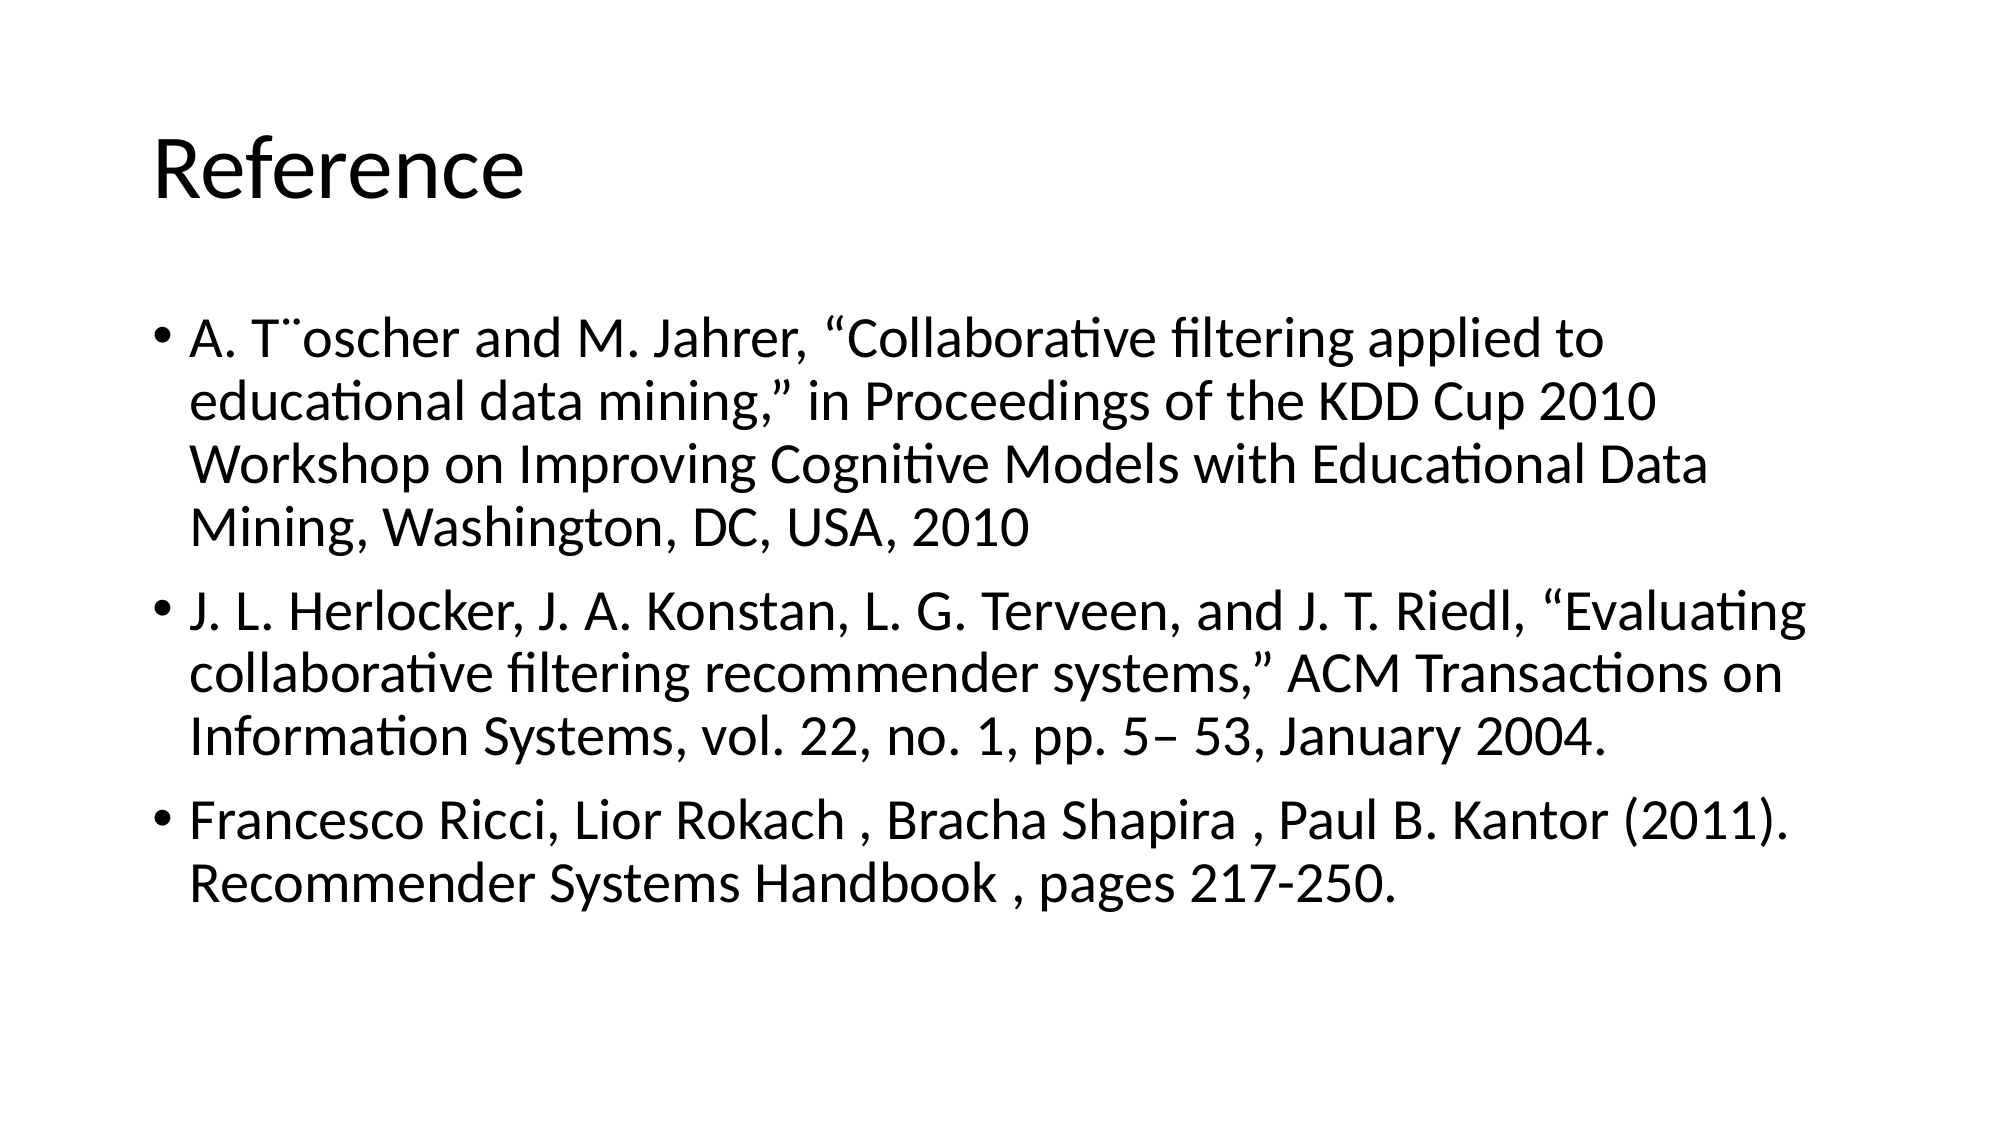

# Reference
A. T¨oscher and M. Jahrer, “Collaborative filtering applied to educational data mining,” in Proceedings of the KDD Cup 2010 Workshop on Improving Cognitive Models with Educational Data Mining, Washington, DC, USA, 2010
J. L. Herlocker, J. A. Konstan, L. G. Terveen, and J. T. Riedl, “Evaluating collaborative filtering recommender systems,” ACM Transactions on Information Systems, vol. 22, no. 1, pp. 5– 53, January 2004.
Francesco Ricci, Lior Rokach , Bracha Shapira , Paul B. Kantor (2011). Recommender Systems Handbook , pages 217-250.